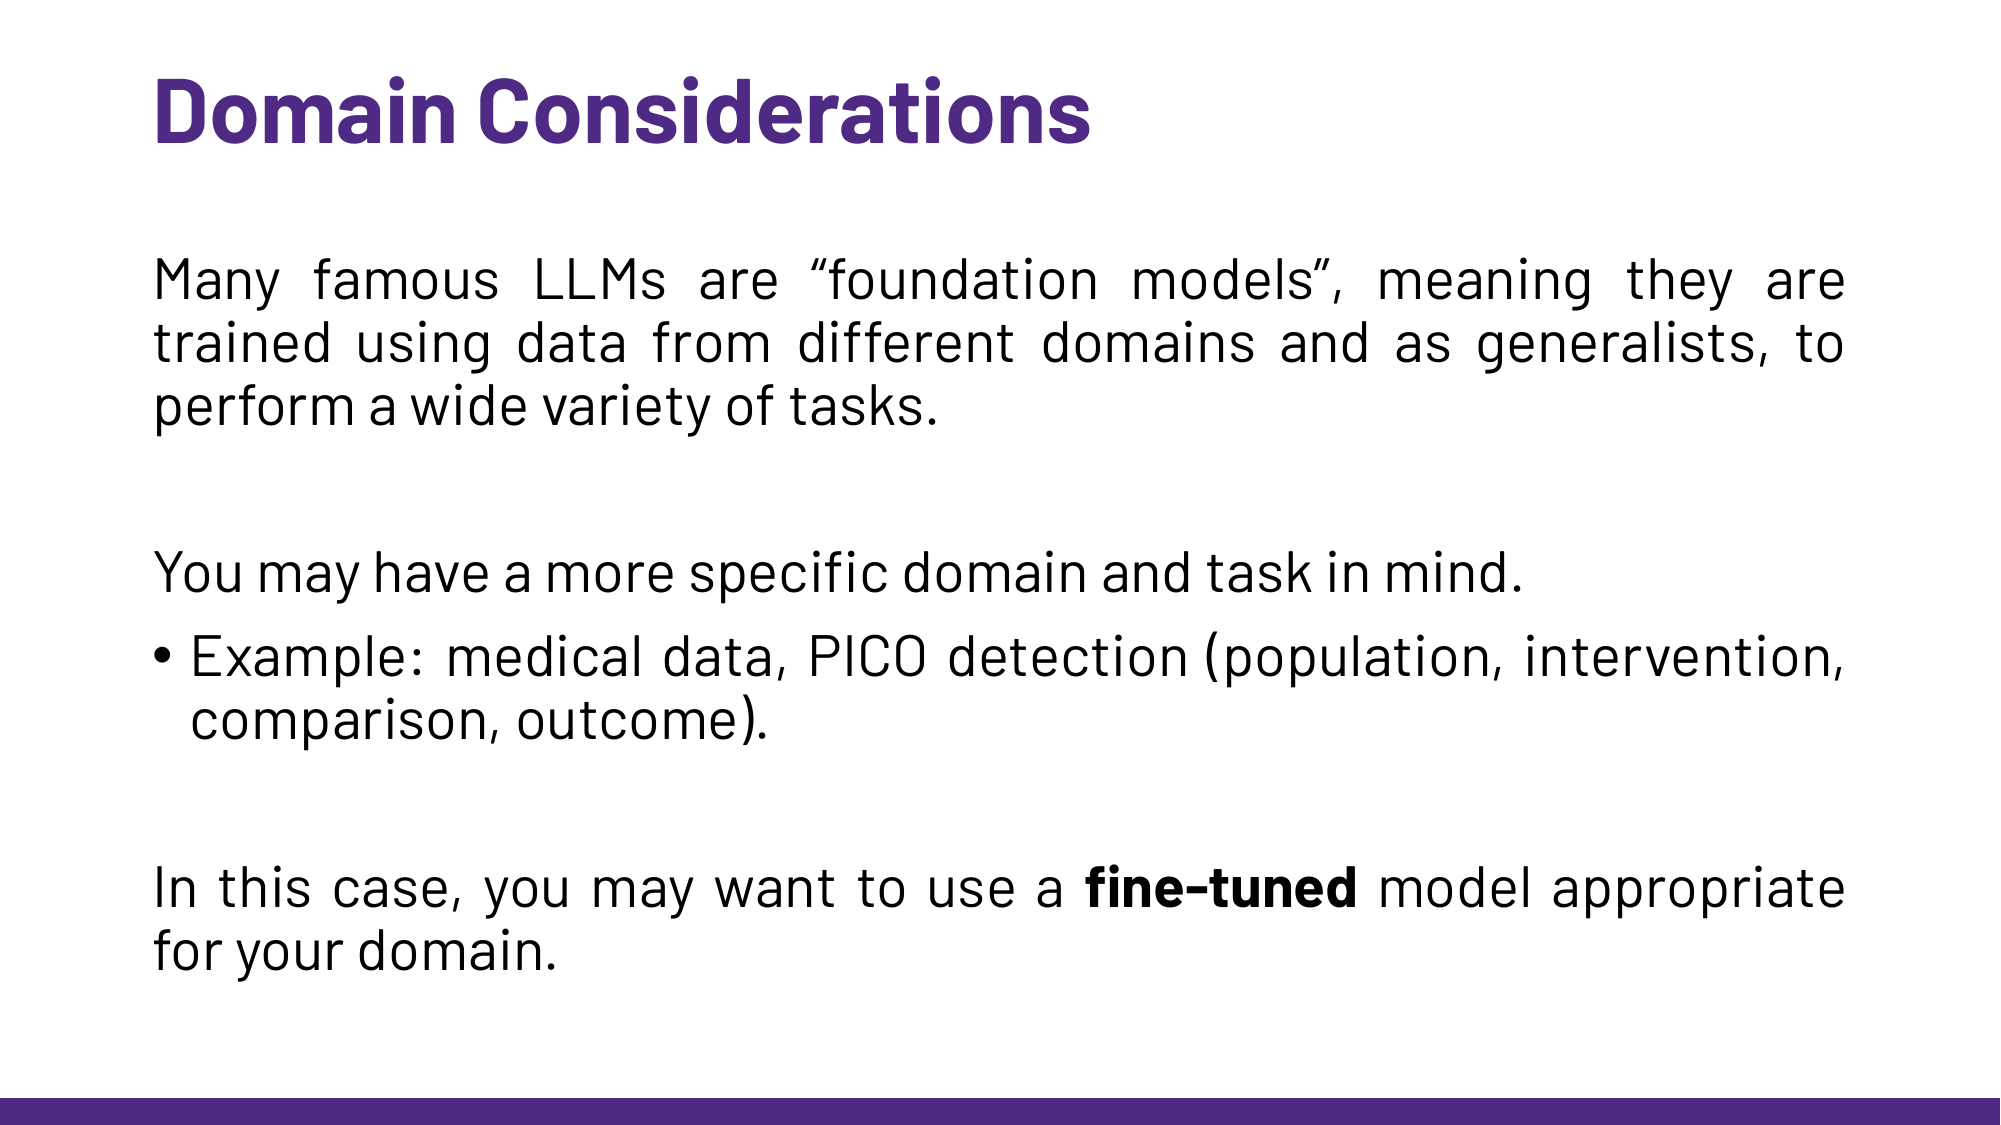

# Domain Considerations
Many famous LLMs are “foundation models”, meaning they are trained using data from different domains and as generalists, to perform a wide variety of tasks.

You may have a more specific domain and task in mind.
Example: medical data, PICO detection (population, intervention, comparison, outcome).

In this case, you may want to use a fine-tuned model appropriate for your domain.